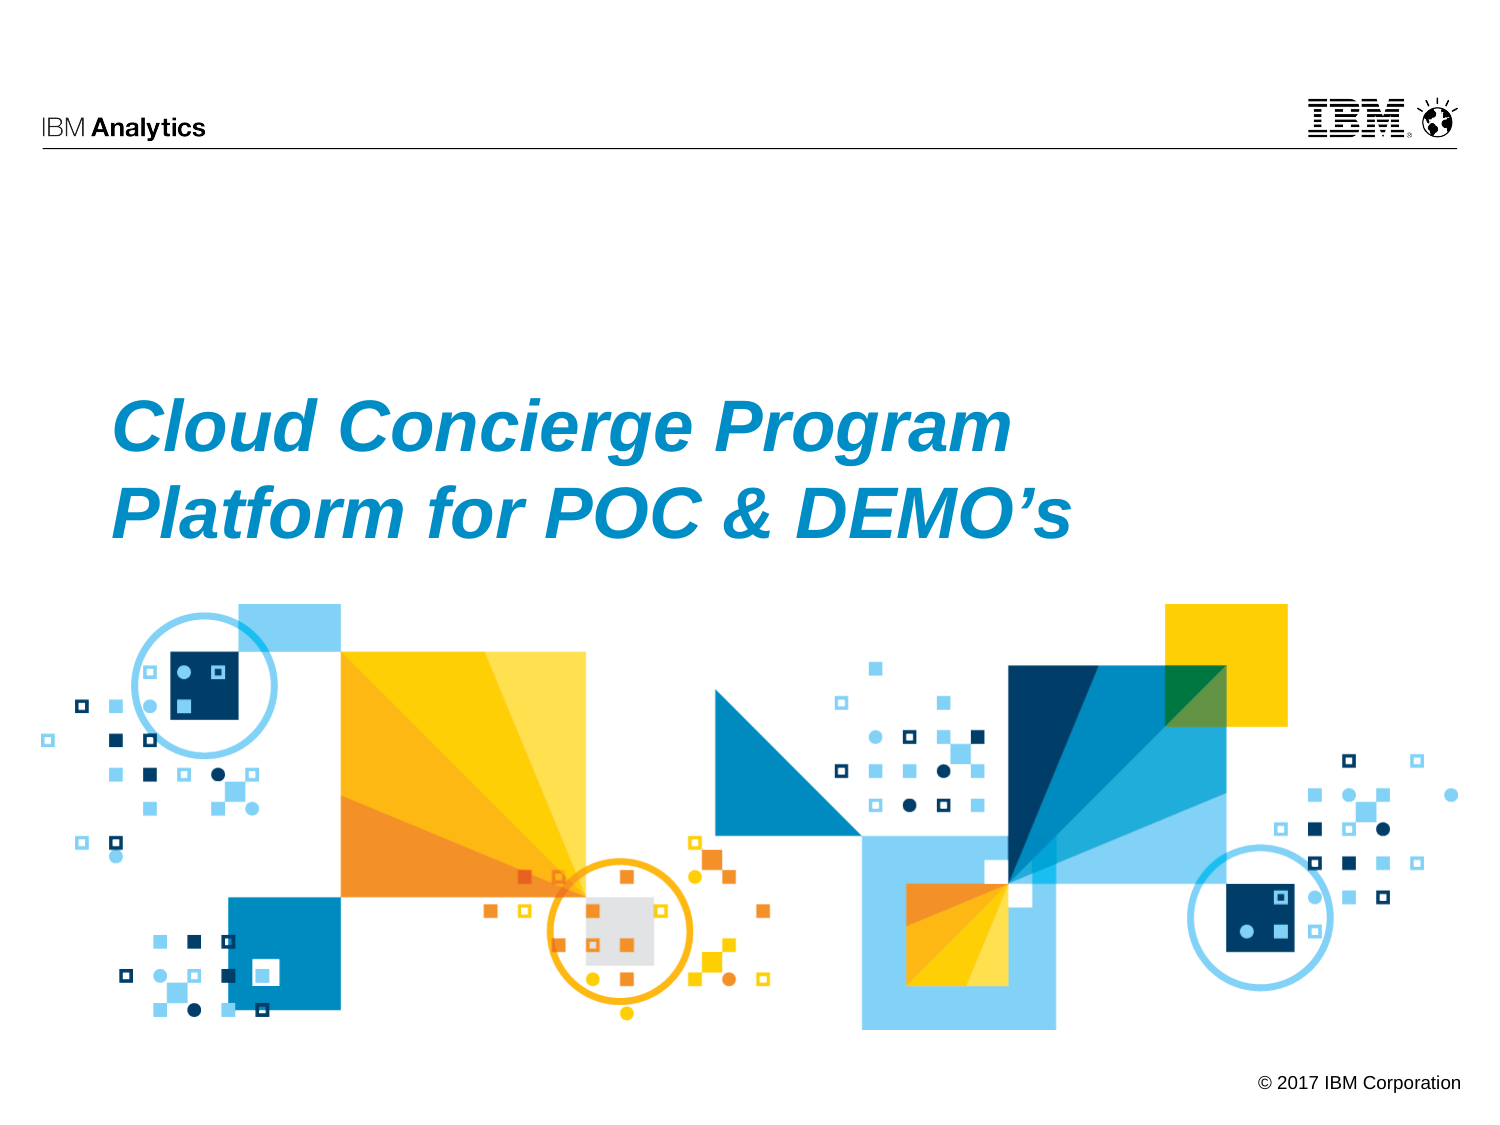

# Cloud Concierge Program  Platform for POC & DEMO’s